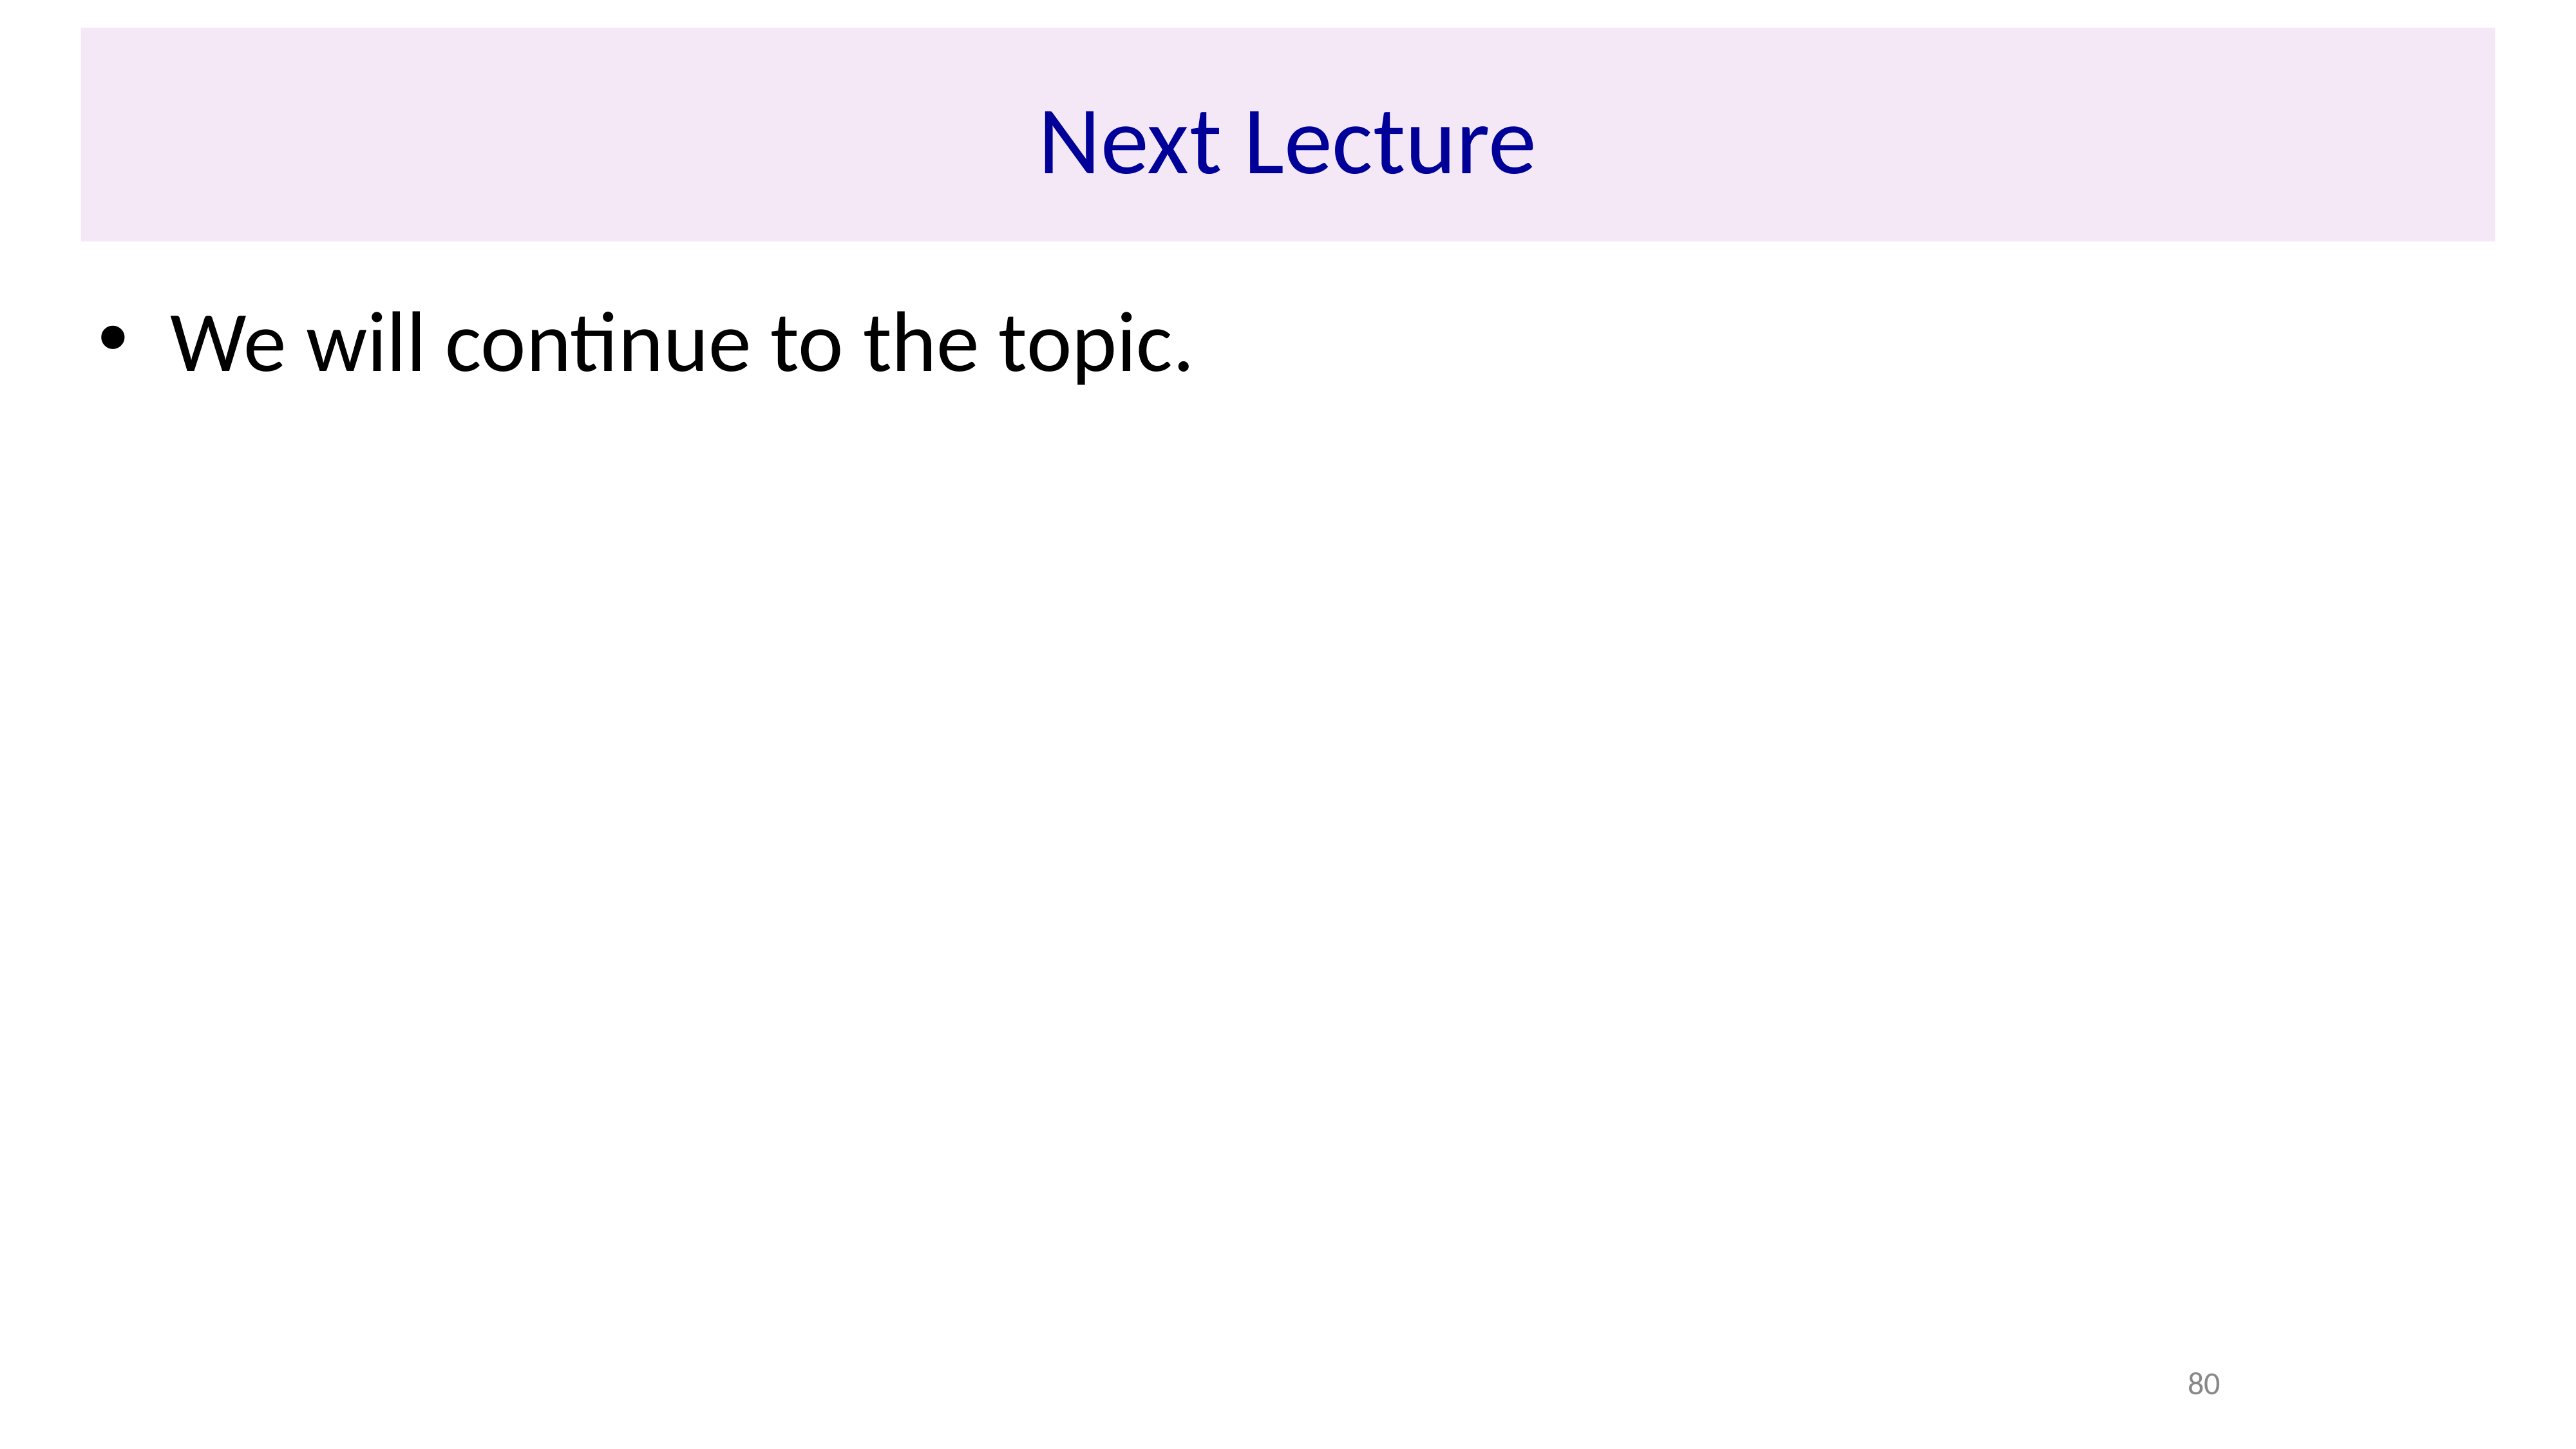

# Next Lecture
We will continue to the topic.
80